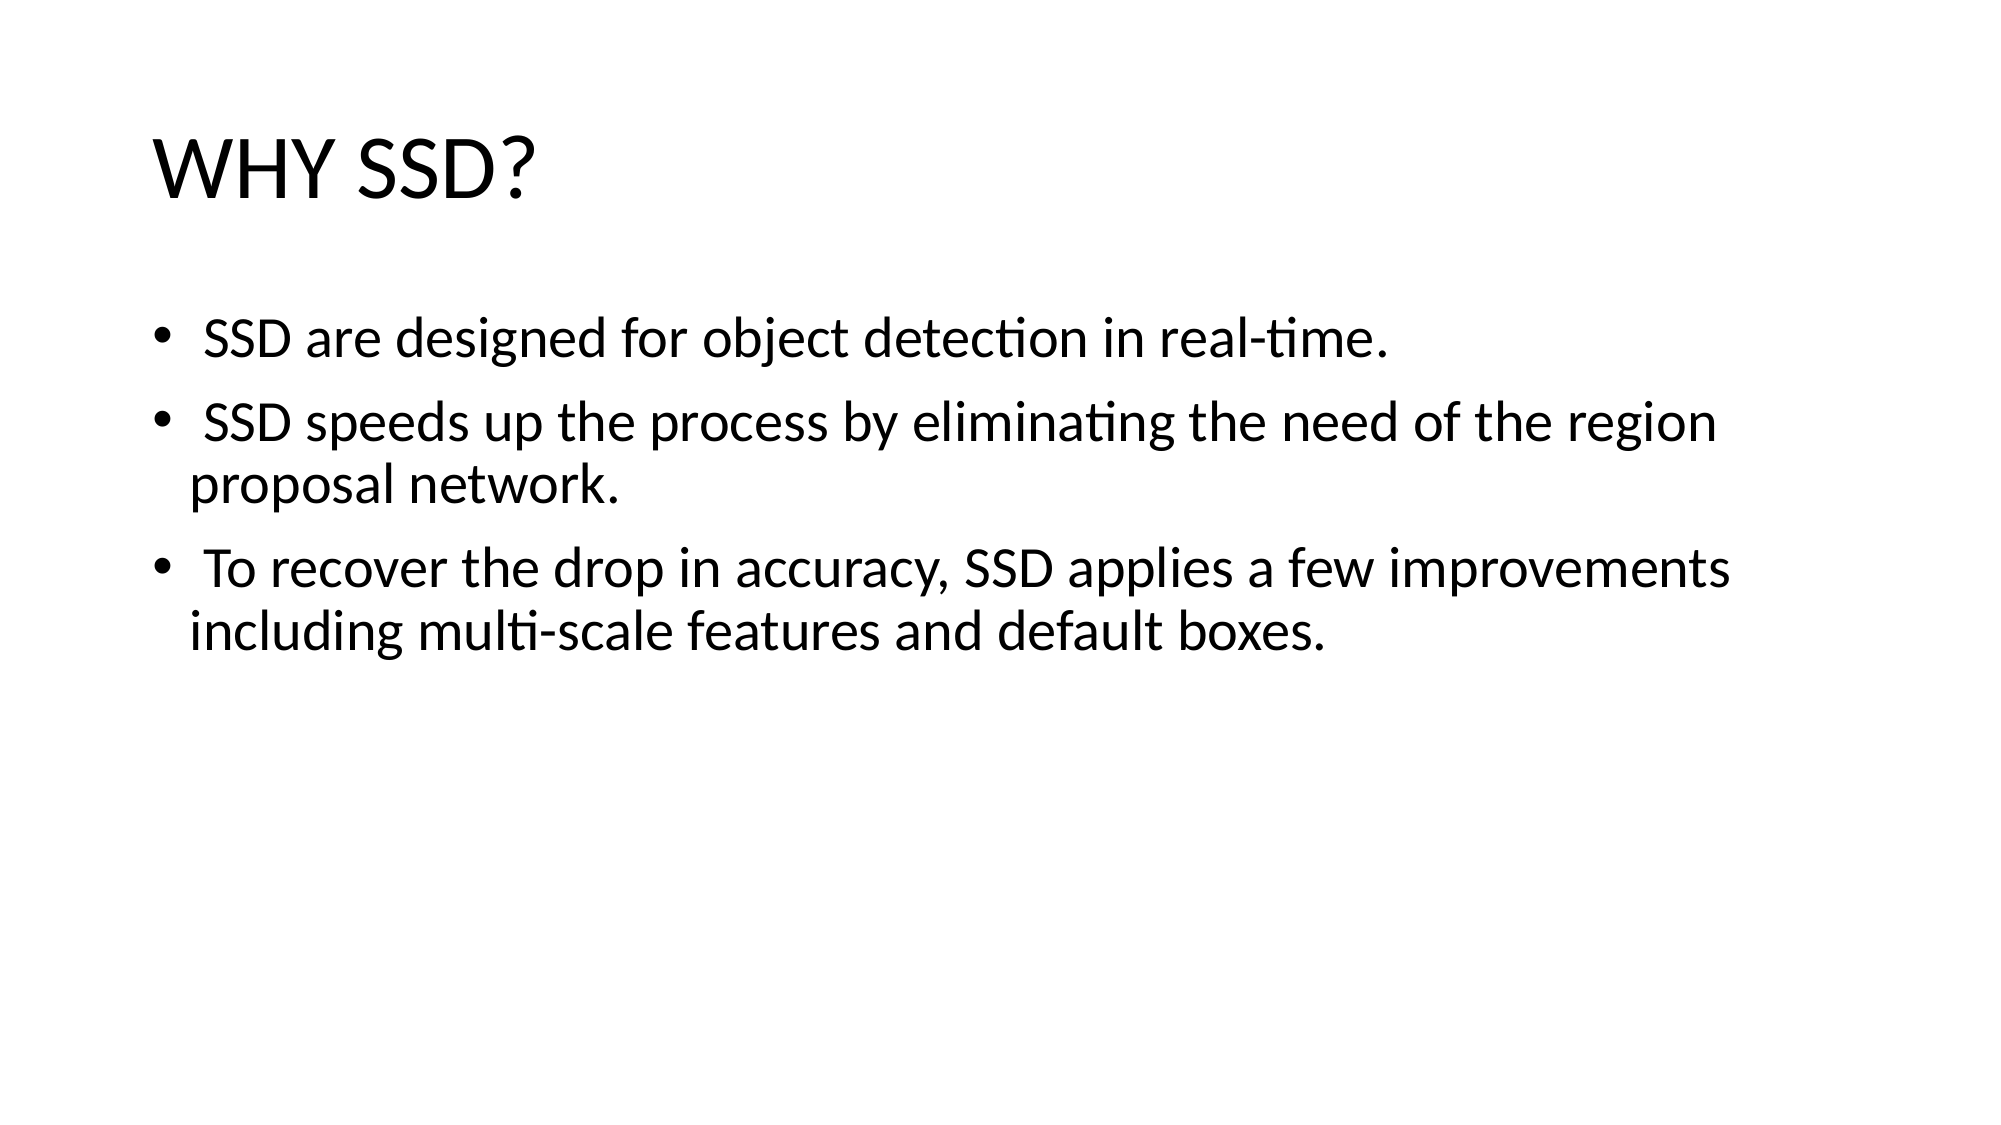

# WHY SSD?
 SSD are designed for object detection in real-time.
 SSD speeds up the process by eliminating the need of the region proposal network.
 To recover the drop in accuracy, SSD applies a few improvements including multi-scale features and default boxes.